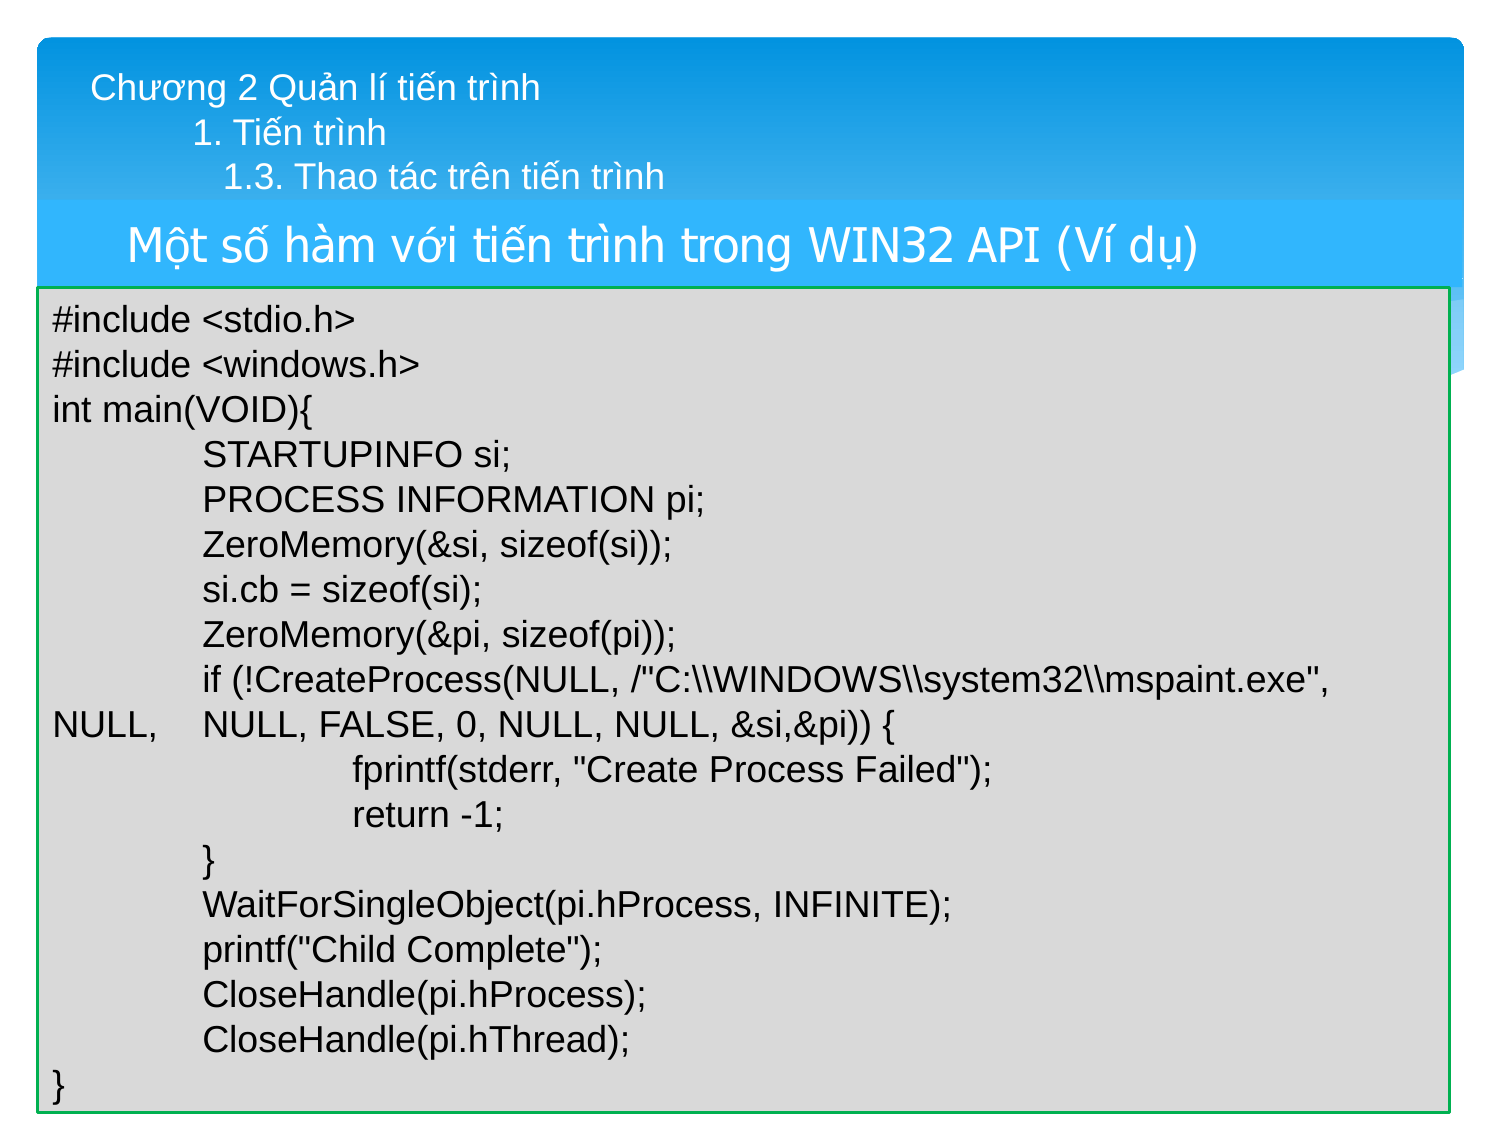

# Chương 2 Quản lí tiến trình 1. Tiến trình 1.3. Thao tác trên tiến trình
Một số hàm với tiến trình trong WIN32 API (Ví dụ)
#include <stdio.h>
#include <windows.h>
int main(VOID){
	STARTUPINFO si;
	PROCESS INFORMATION pi;
	ZeroMemory(&si, sizeof(si));
	si.cb = sizeof(si);
	ZeroMemory(&pi, sizeof(pi));
	if (!CreateProcess(NULL, /"C:\\WINDOWS\\system32\\mspaint.exe", NULL, 	NULL, FALSE, 0, NULL, NULL, &si,&pi)) {
		fprintf(stderr, "Create Process Failed");
		return -1;
	}
	WaitForSingleObject(pi.hProcess, INFINITE);
	printf("Child Complete");
	CloseHandle(pi.hProcess);
	CloseHandle(pi.hThread);
}